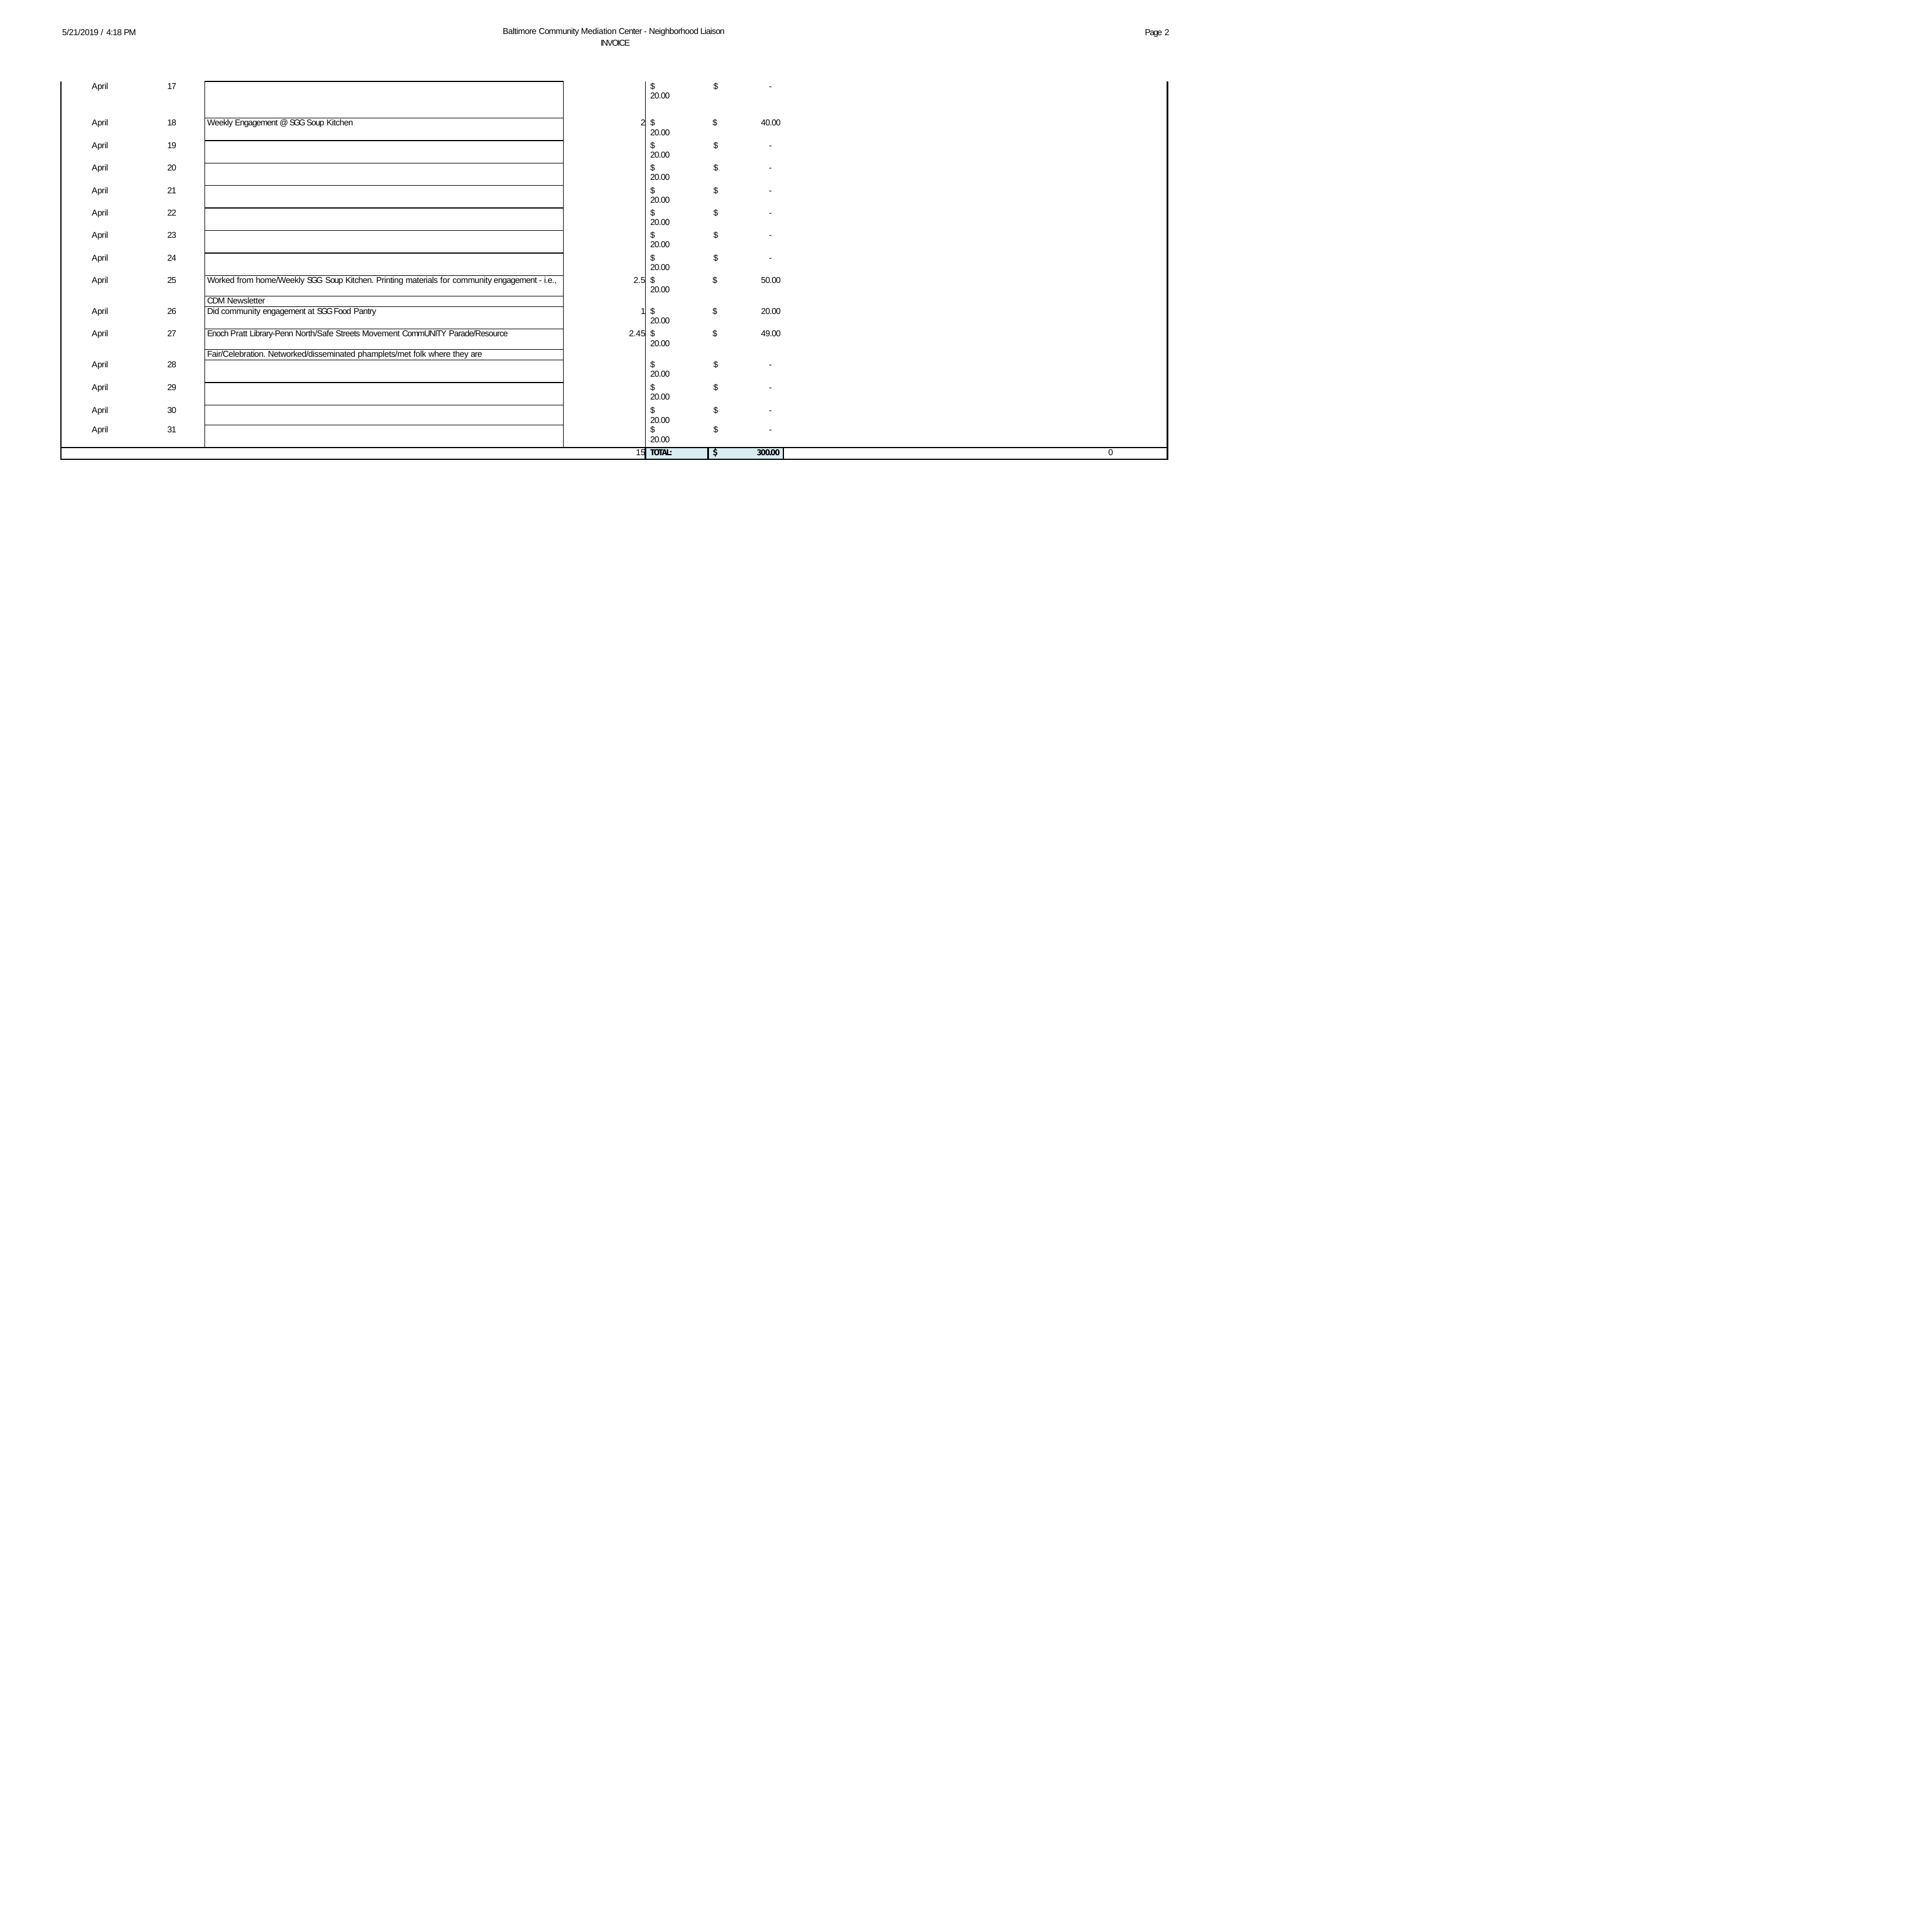

Baltimore Community Mediation Center - Neighborhood Liaison  INVOICE
5/21/2019 / 4:18 PM
Page 2
| April | 17 |  |  | $ 20.00 | $ - |  |
| --- | --- | --- | --- | --- | --- | --- |
| April | 18 | Weekly Engagement @ SGG Soup Kitchen | 2 | $ 20.00 | $ 40.00 |  |
| April | 19 |  |  | $ 20.00 | $ - |  |
| April | 20 |  |  | $ 20.00 | $ - |  |
| April | 21 |  |  | $ 20.00 | $ - |  |
| April | 22 |  |  | $ 20.00 | $ - |  |
| April | 23 |  |  | $ 20.00 | $ - |  |
| April | 24 |  |  | $ 20.00 | $ - |  |
| April | 25 | Worked from home/Weekly SGG Soup Kitchen. Printing materials for community engagement - i.e., | 2.5 | $ 20.00 | $ 50.00 |  |
|  |  | CDM Newsletter |  |  |  |  |
| April | 26 | Did community engagement at SGG Food Pantry | 1 | $ 20.00 | $ 20.00 |  |
| April | 27 | Enoch Pratt Library-Penn North/Safe Streets Movement CommUNITY Parade/Resource | 2.45 | $ 20.00 | $ 49.00 |  |
|  |  | Fair/Celebration. Networked/disseminated phamplets/met folk where they are |  |  |  |  |
| April | 28 |  |  | $ 20.00 | $ - |  |
| April | 29 |  |  | $ 20.00 | $ - |  |
| April | 30 |  |  | $ 20.00 | $ - |  |
| April | 31 |  |  | $ 20.00 | $ - |  |
| 15 |  |  |  | TOTAL: | $ 300.00 | 0 |